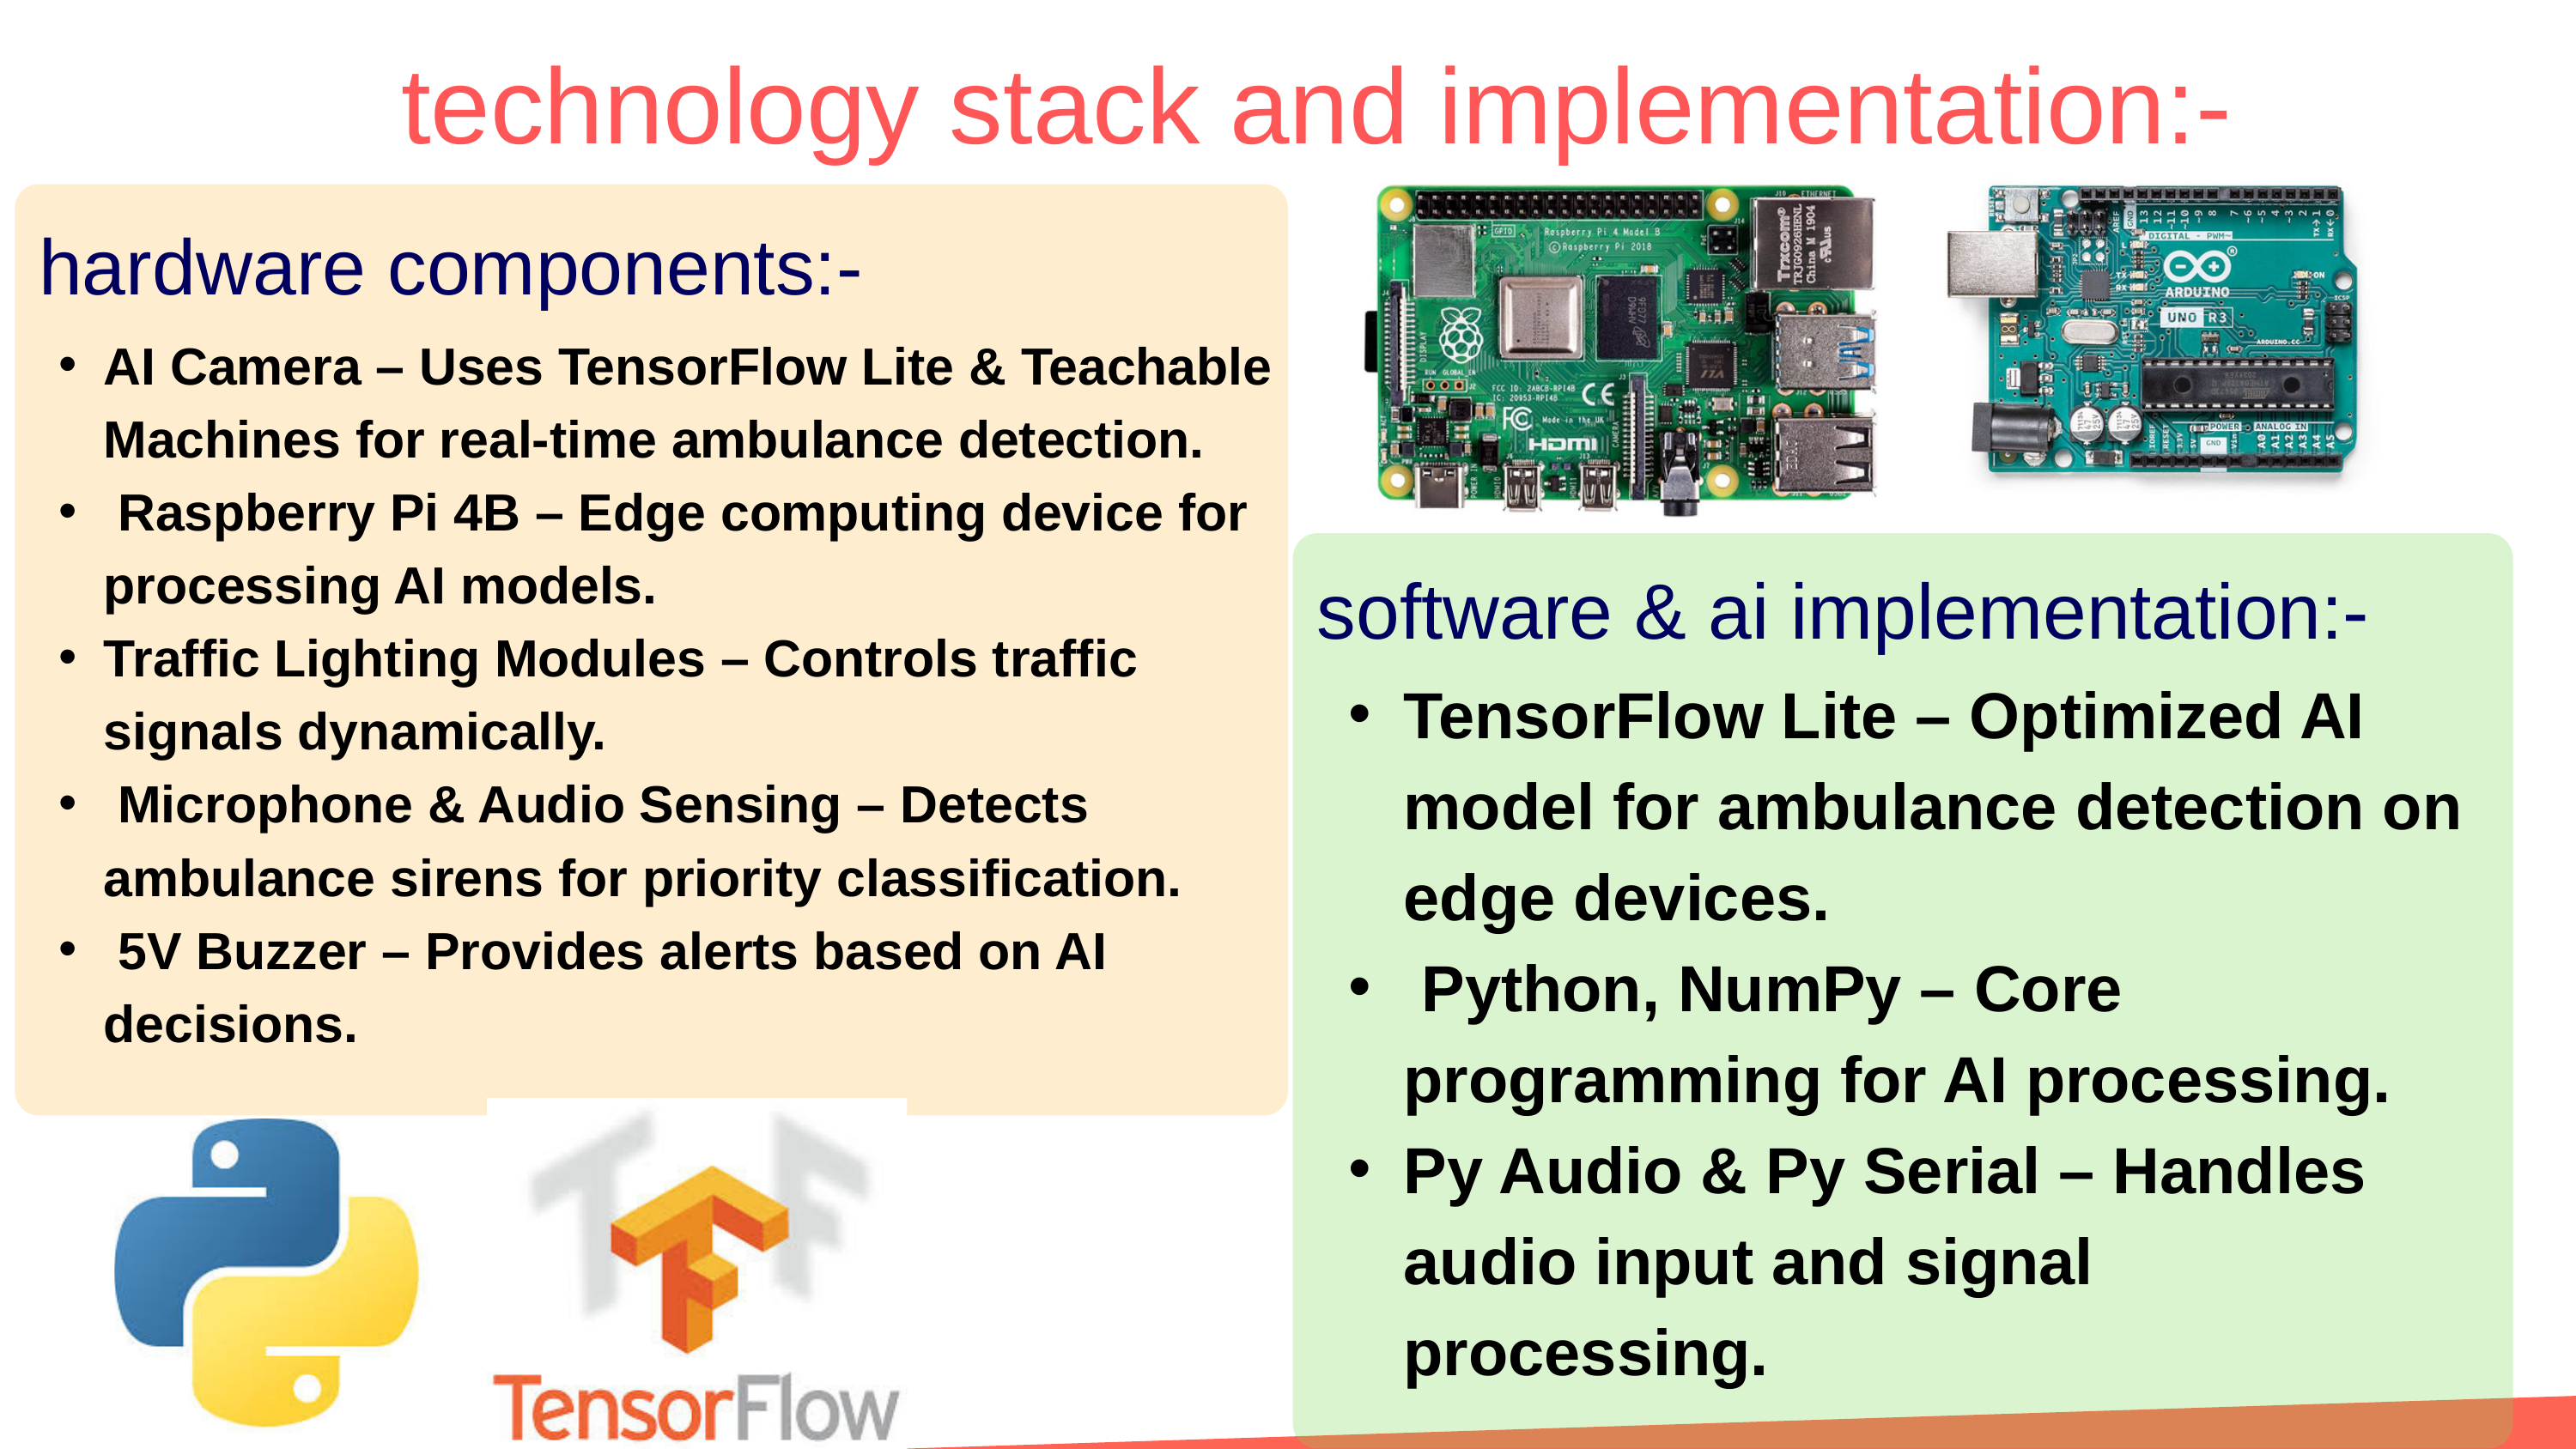

technology stack and implementation:-

hardware components:-
AI Camera – Uses TensorFlow Lite & Teachable Machines for real-time ambulance detection.
 Raspberry Pi 4B – Edge computing device for processing AI models.
Traffic Lighting Modules – Controls traffic signals dynamically.
 Microphone & Audio Sensing – Detects ambulance sirens for priority classification.
 5V Buzzer – Provides alerts based on AI decisions.

software & ai implementation:-
TensorFlow Lite – Optimized AI model for ambulance detection on edge devices.
 Python, NumPy – Core programming for AI processing.
Py Audio & Py Serial – Handles audio input and signal processing.